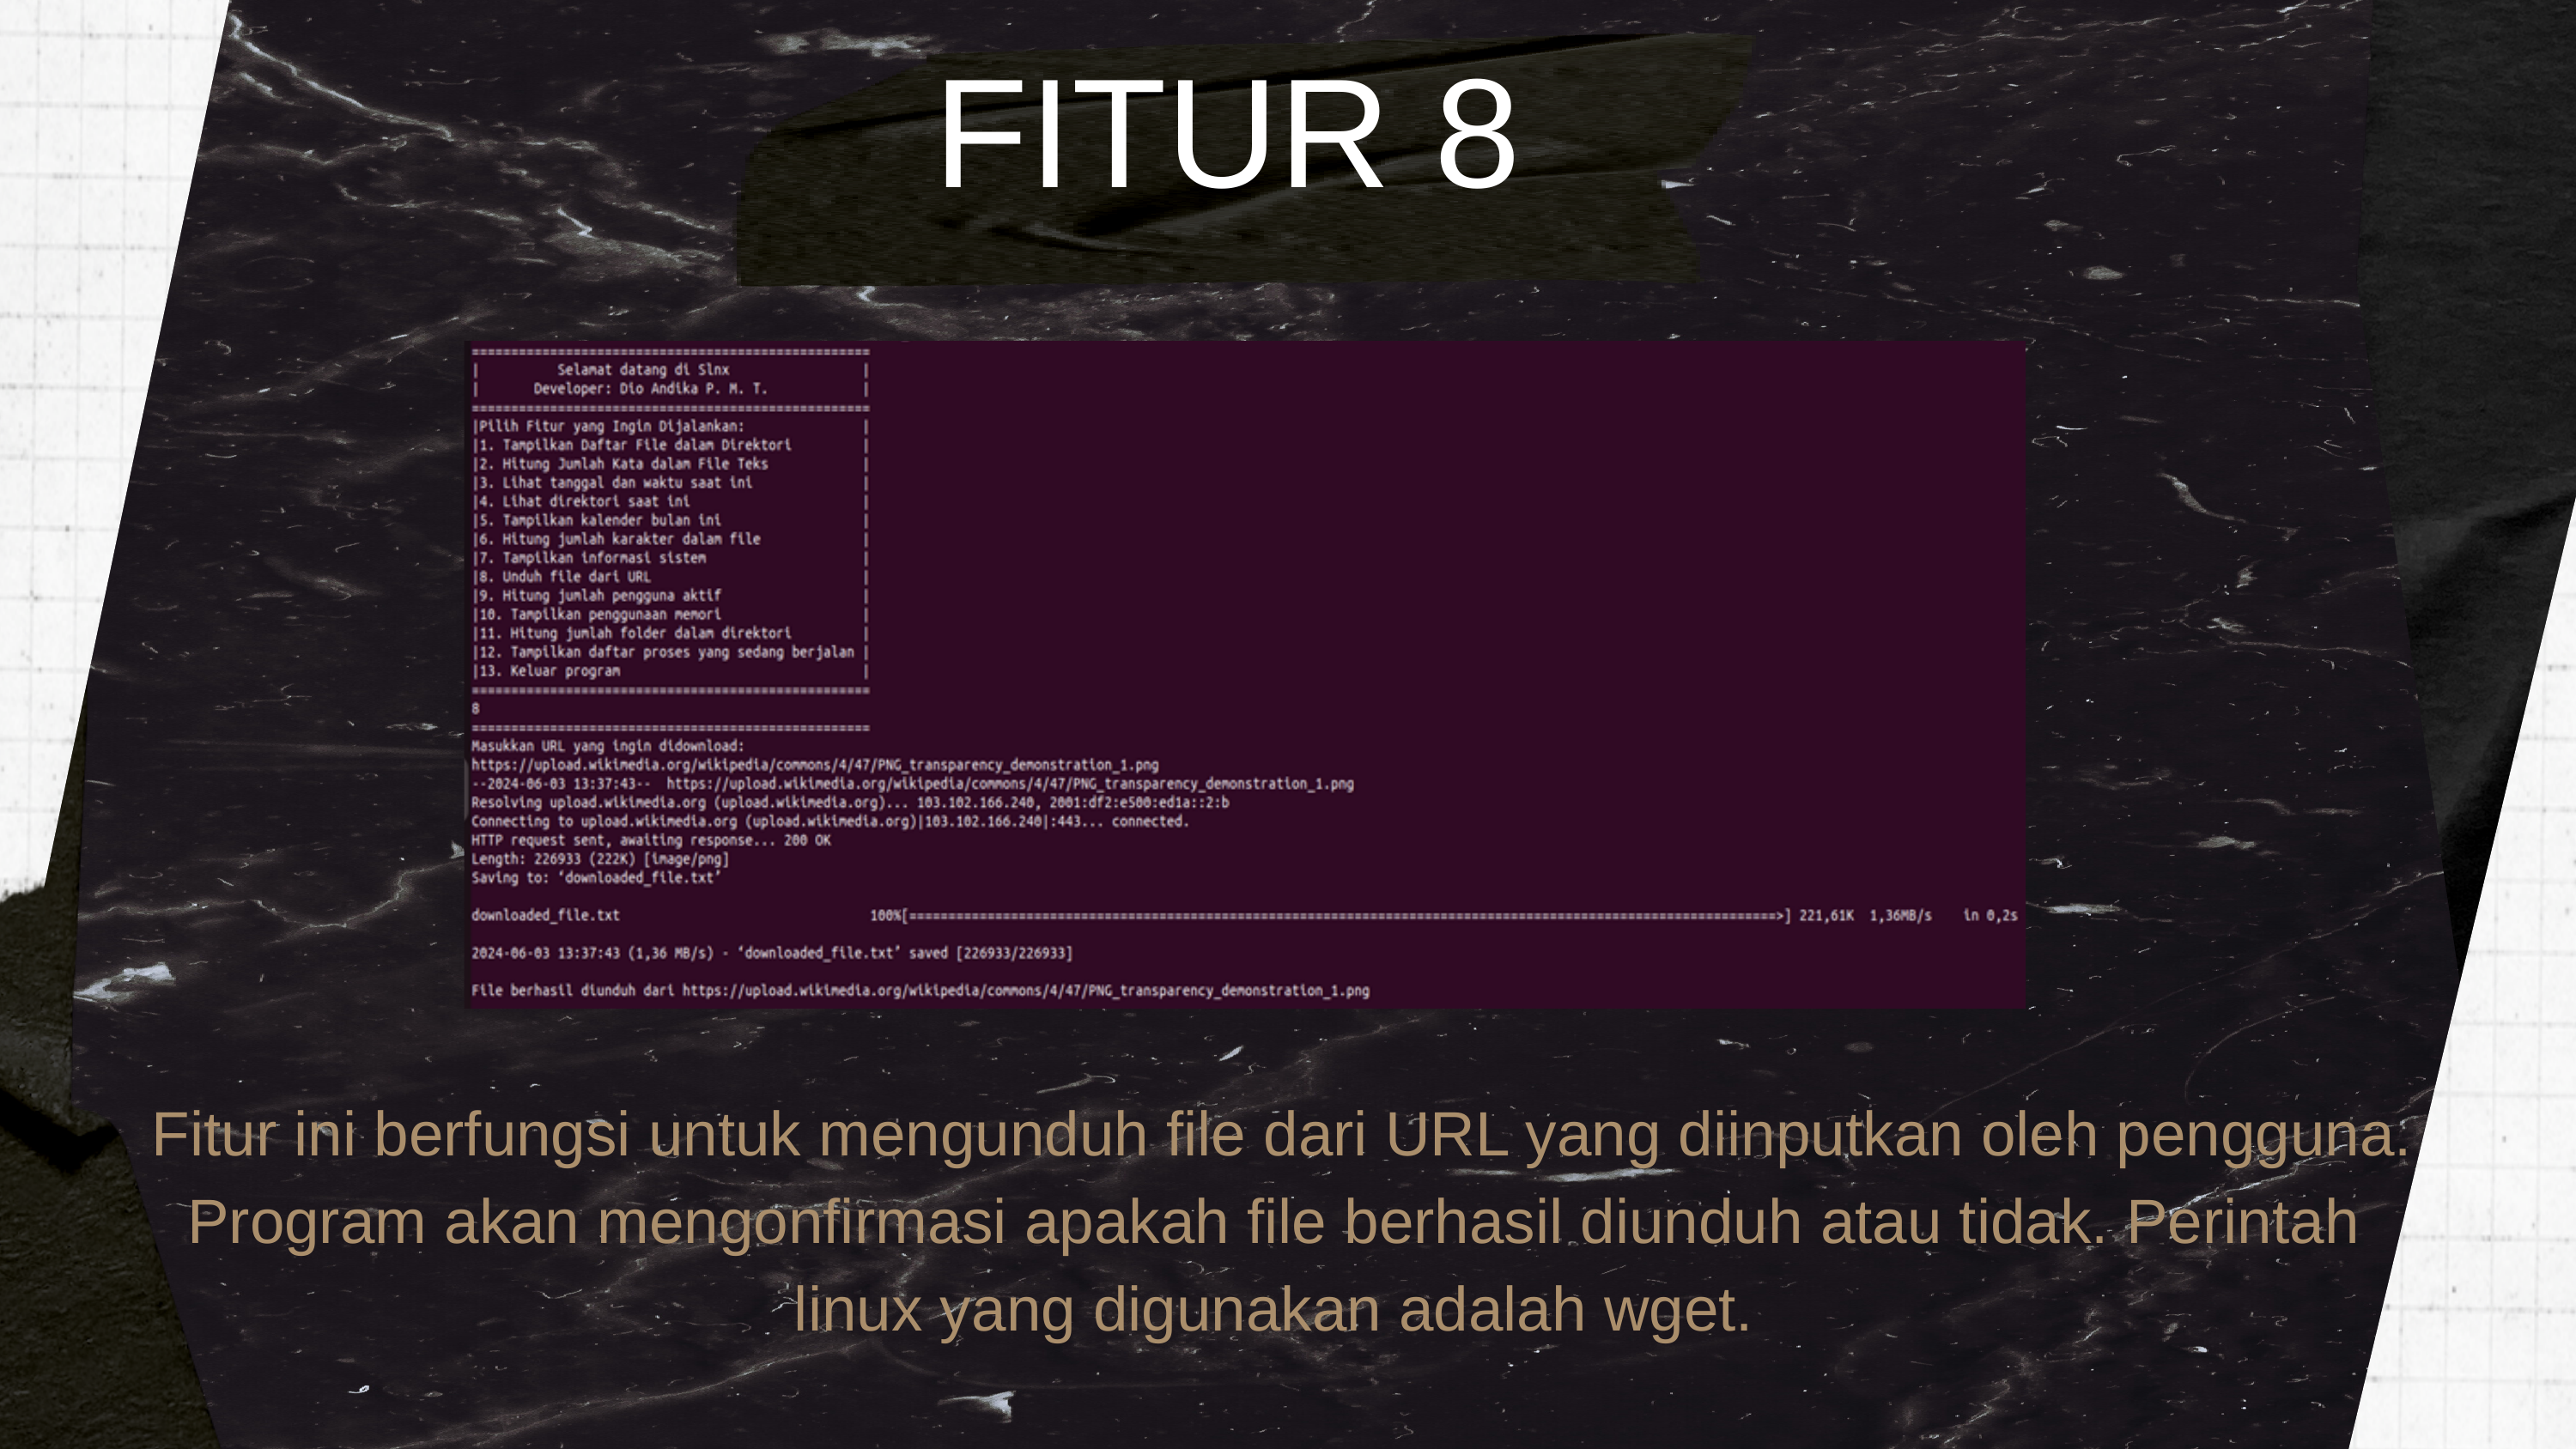

FITUR 8

 Fitur ini berfungsi untuk mengunduh file dari URL yang diinputkan oleh pengguna. Program akan mengonfirmasi apakah file berhasil diunduh atau tidak. Perintah linux yang digunakan adalah wget.